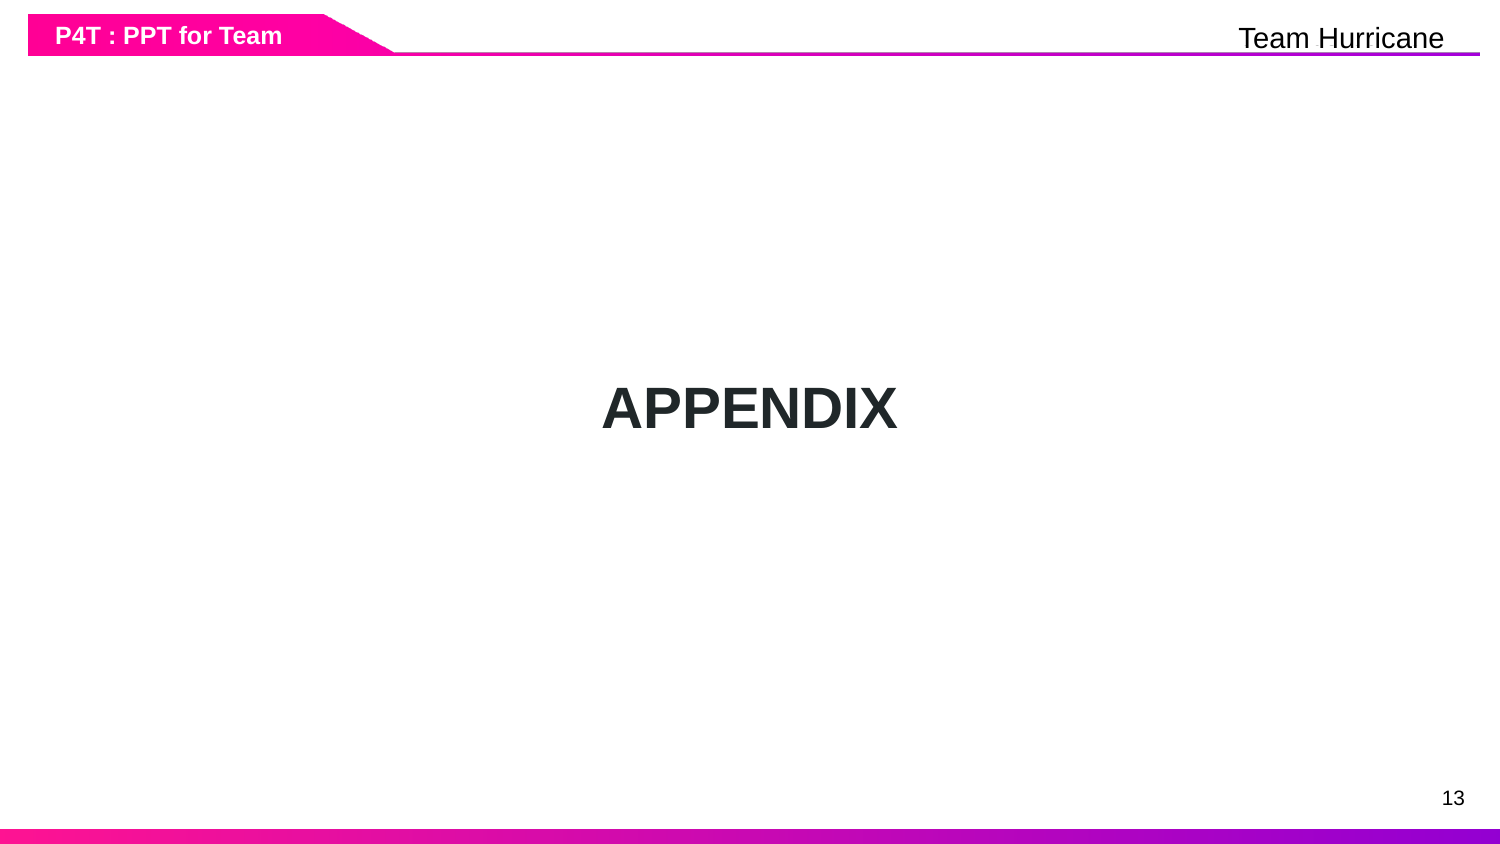

P4T : PPT for Team
Team Hurricane
# APPENDIX
13